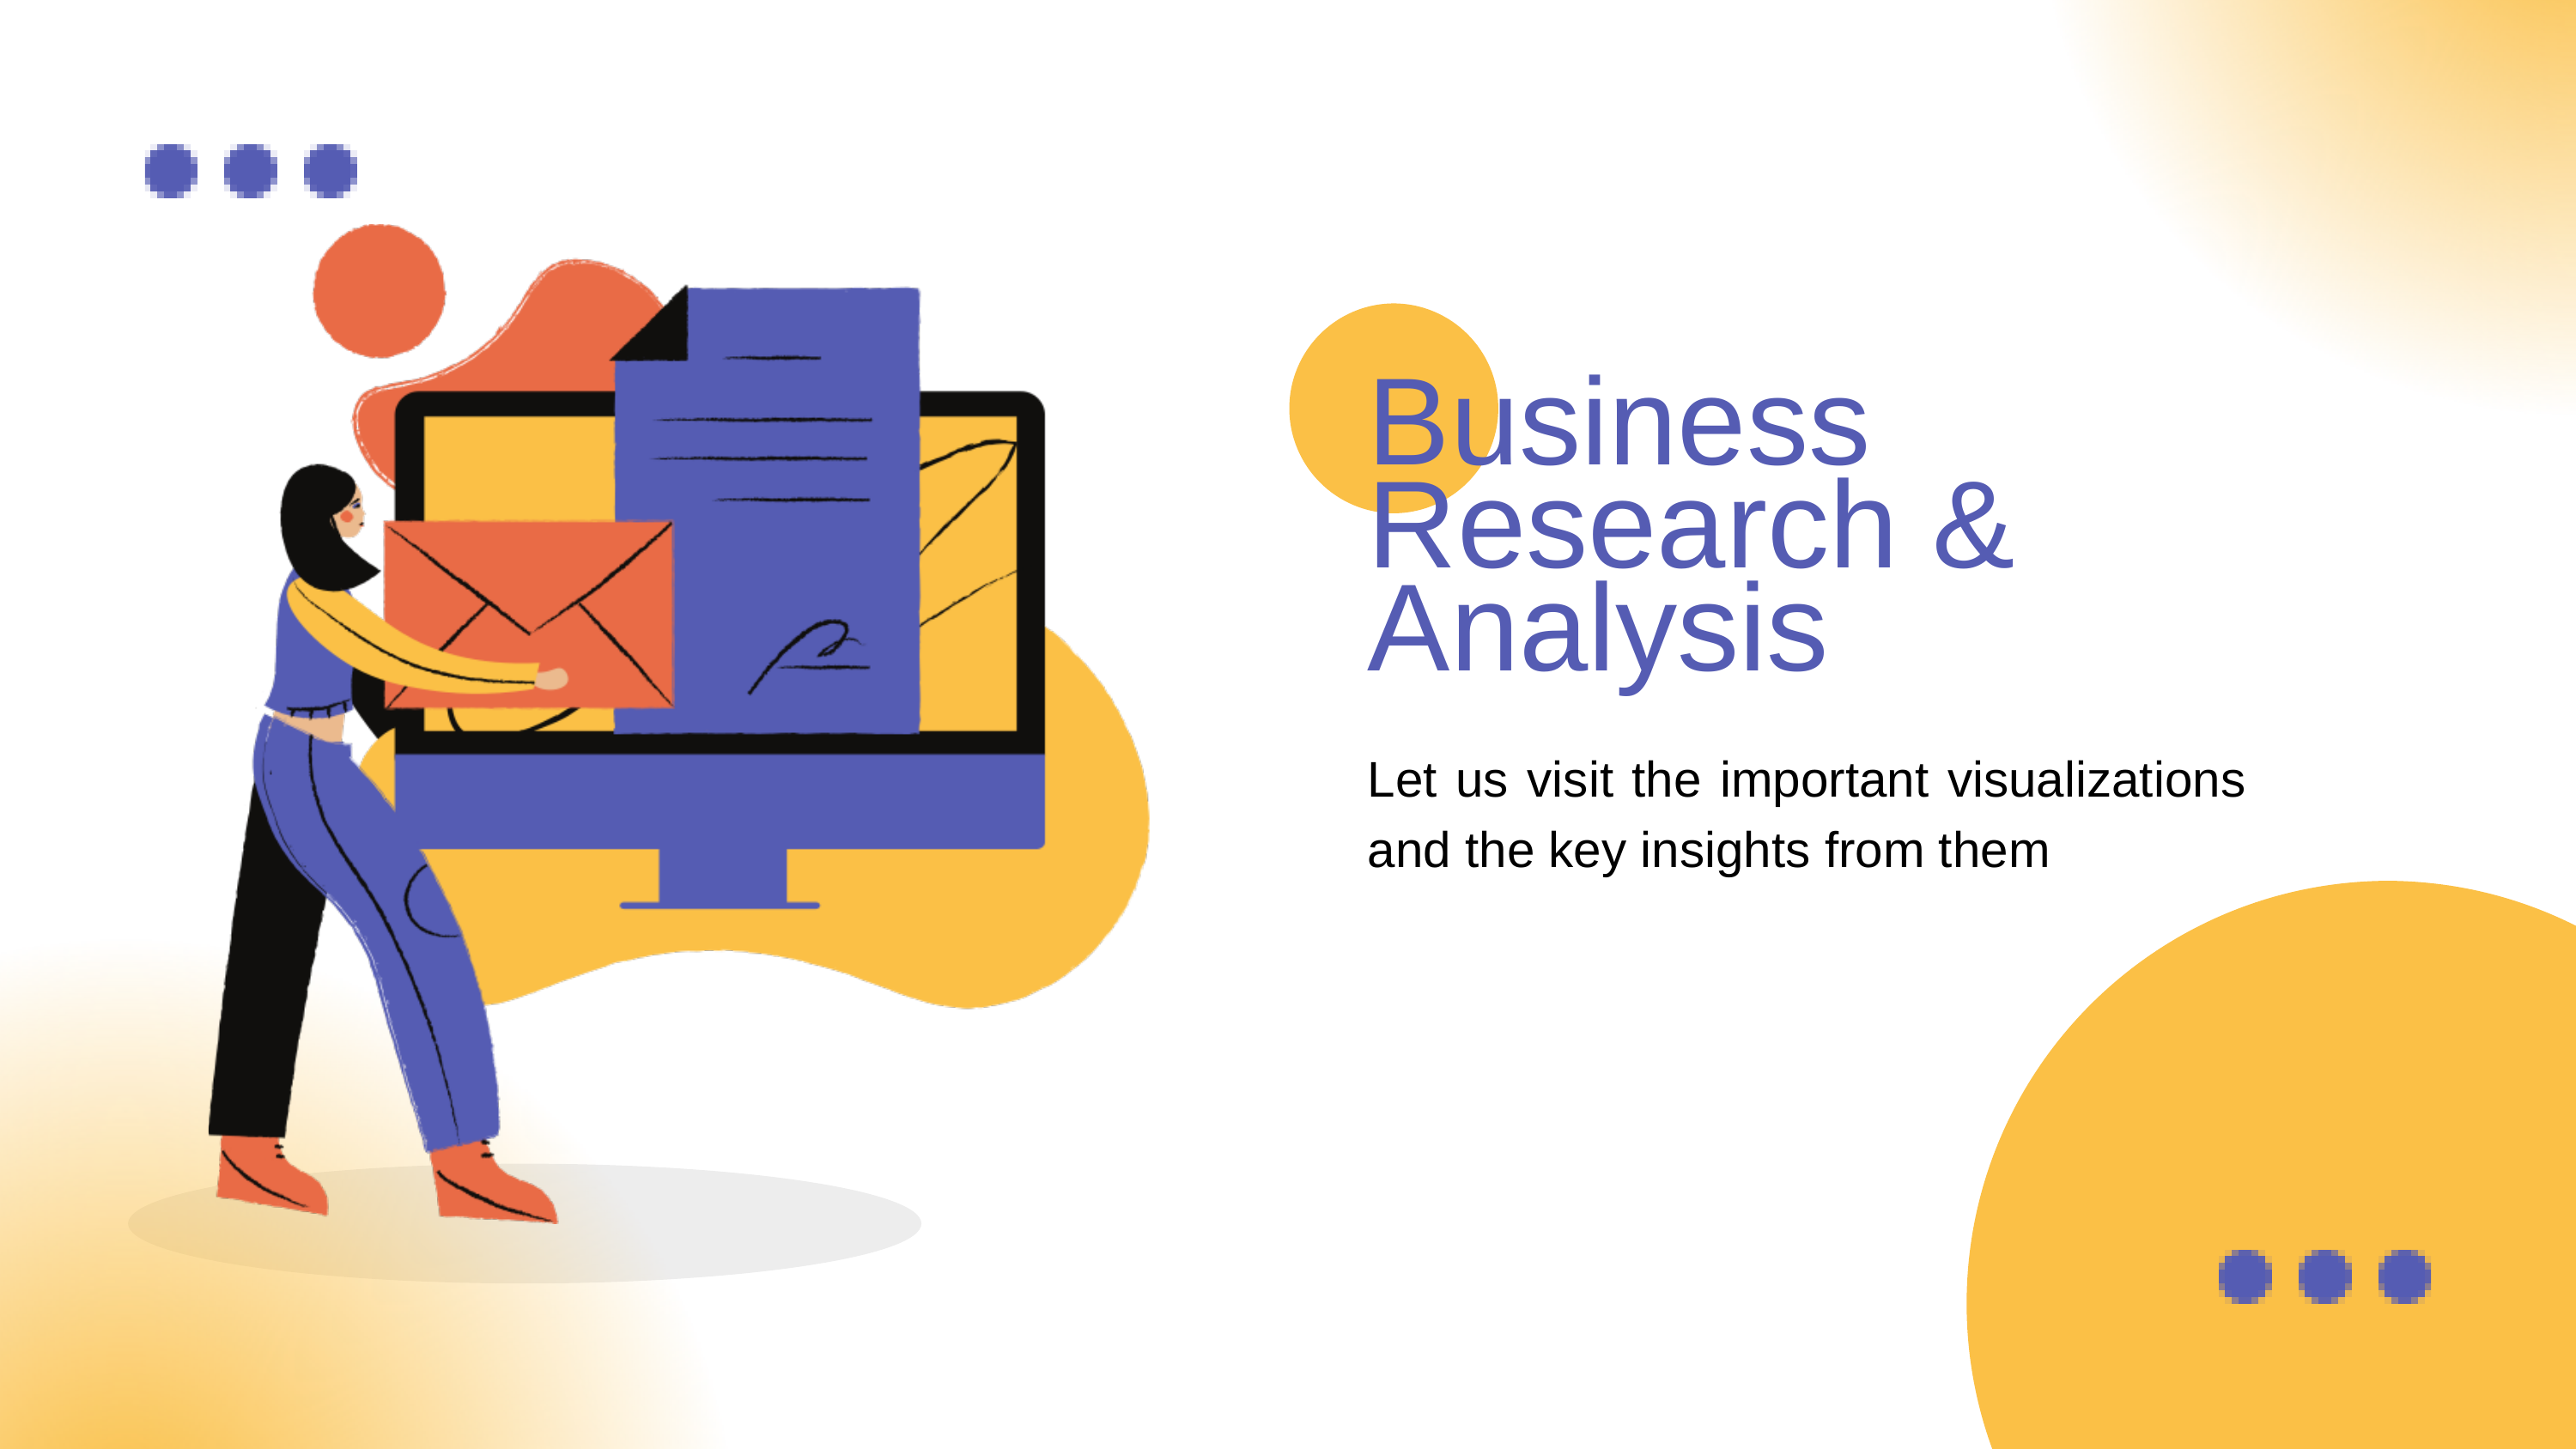

Business Research & Analysis
Let us visit the important visualizations and the key insights from them